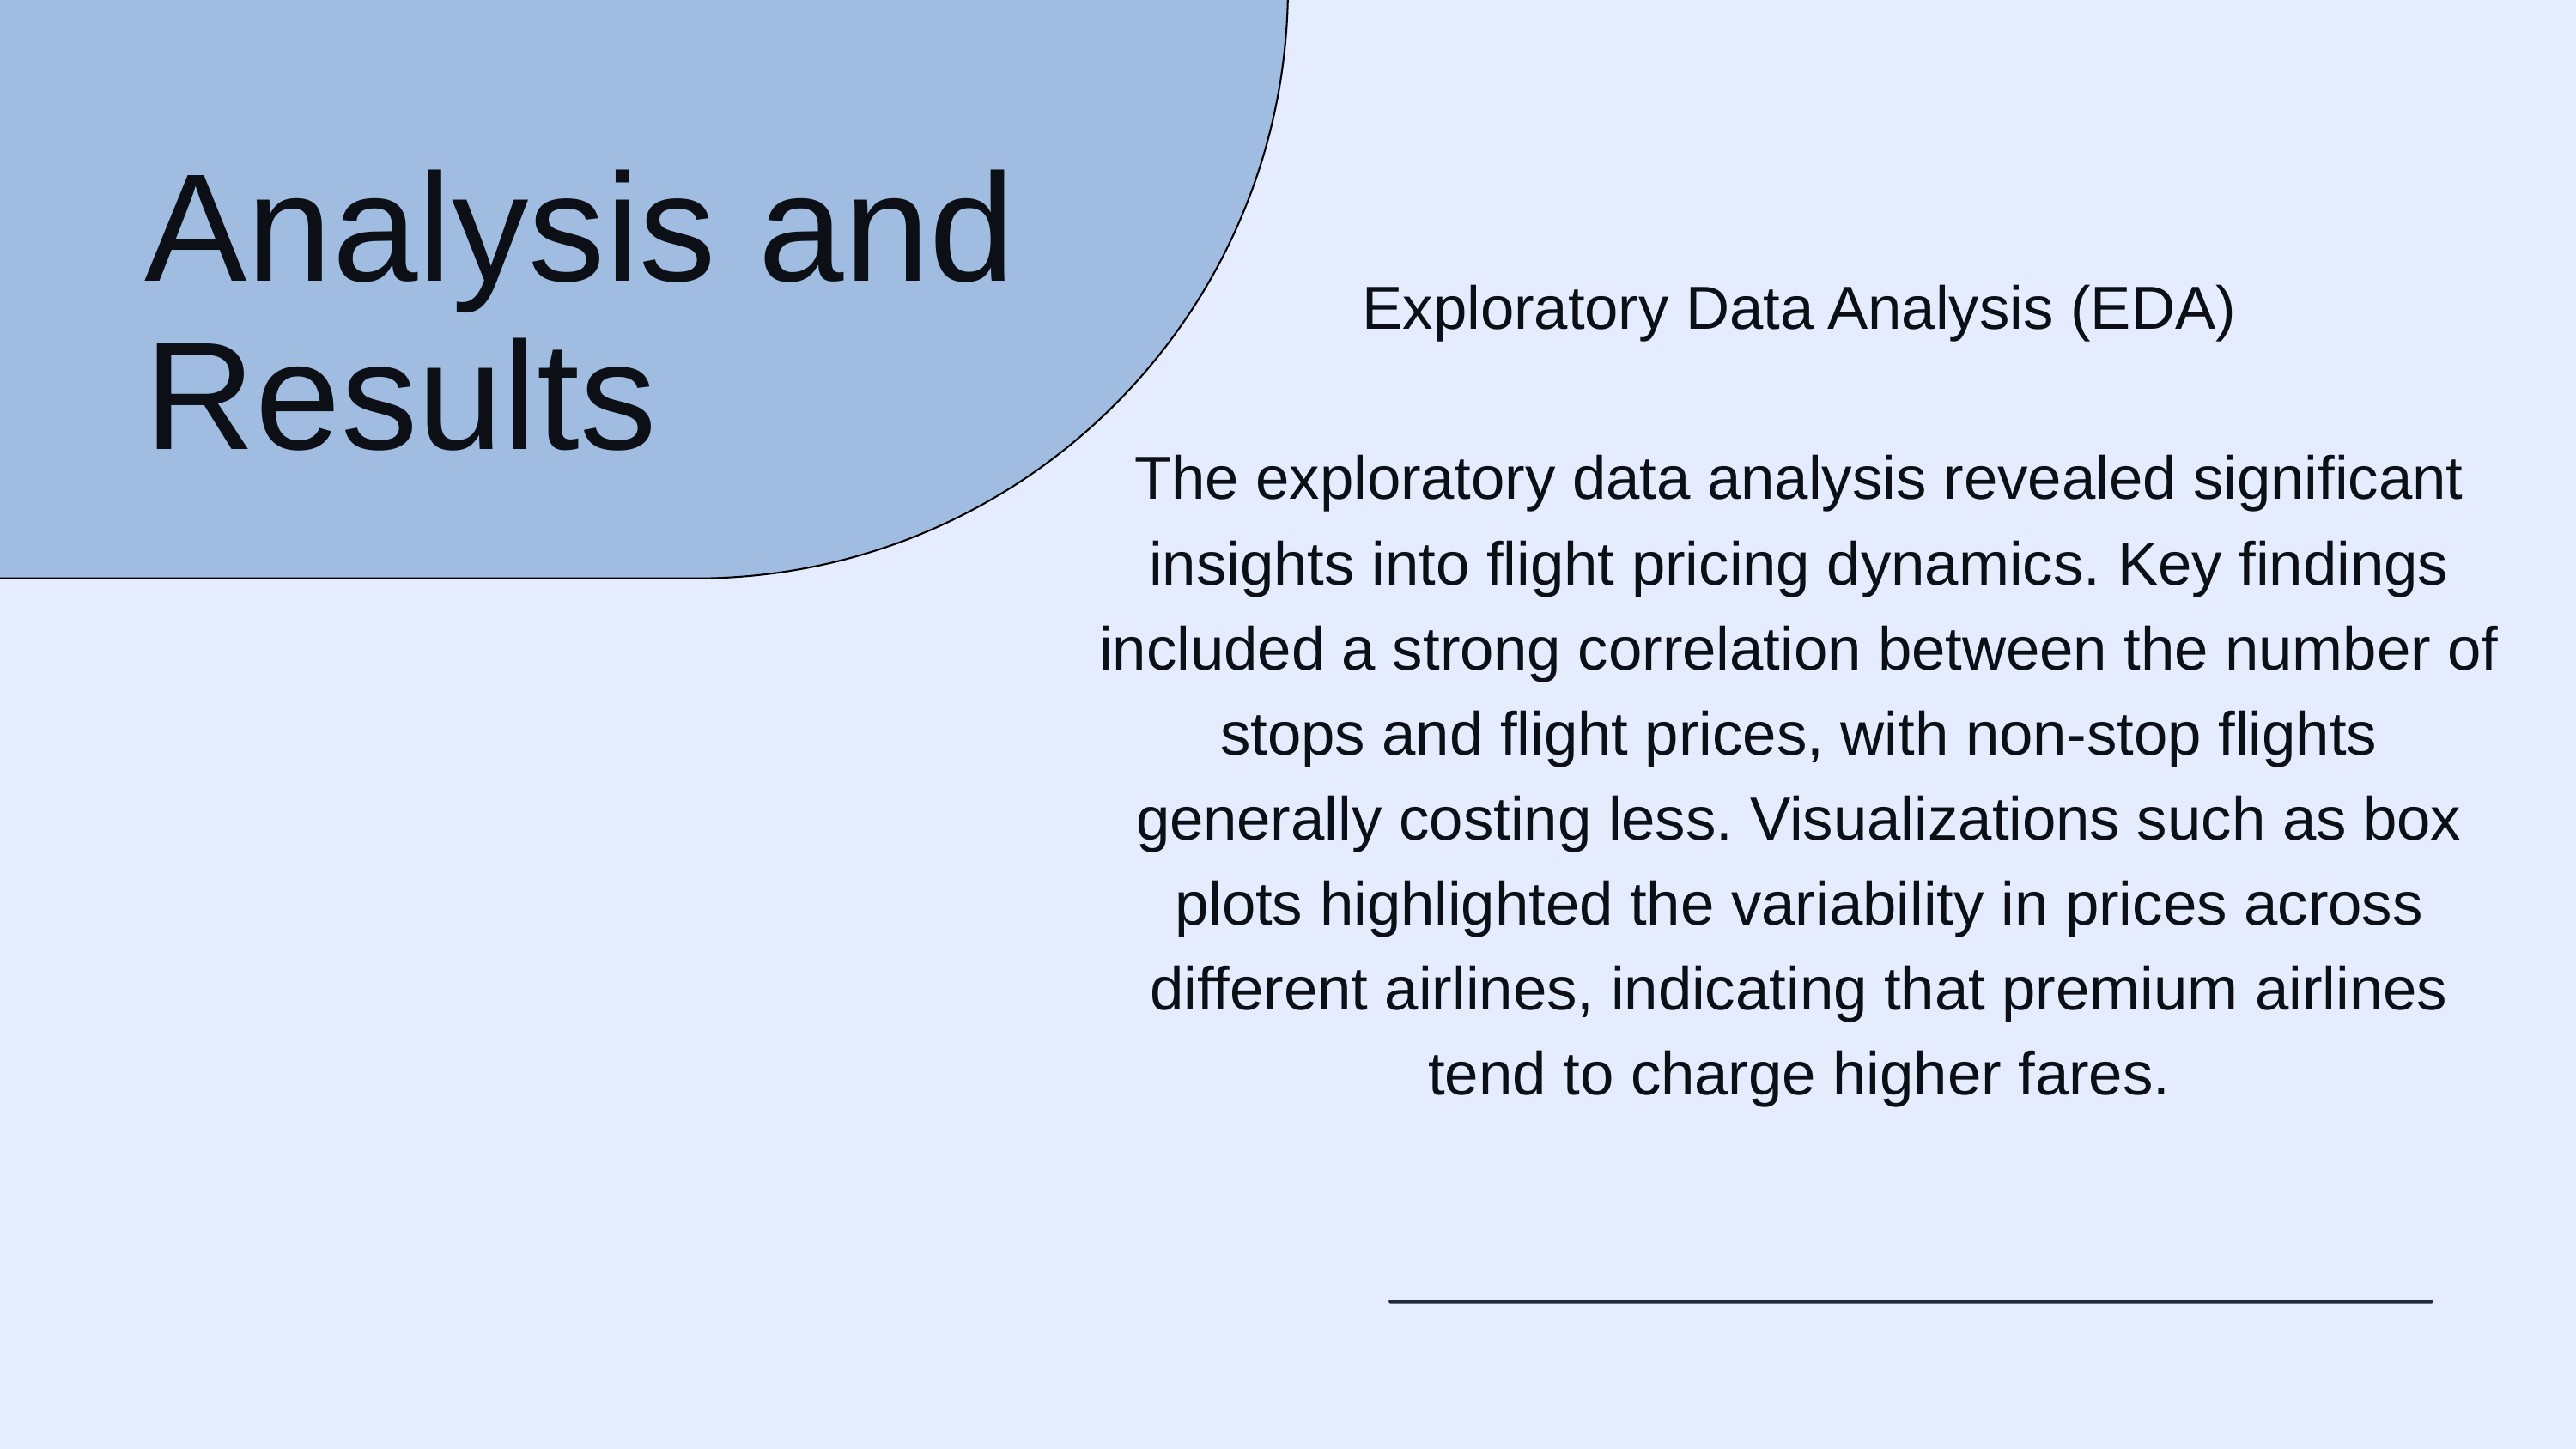

Analysis and Results
Exploratory Data Analysis (EDA)

The exploratory data analysis revealed significant insights into flight pricing dynamics. Key findings included a strong correlation between the number of stops and flight prices, with non-stop flights generally costing less. Visualizations such as box plots highlighted the variability in prices across different airlines, indicating that premium airlines tend to charge higher fares.